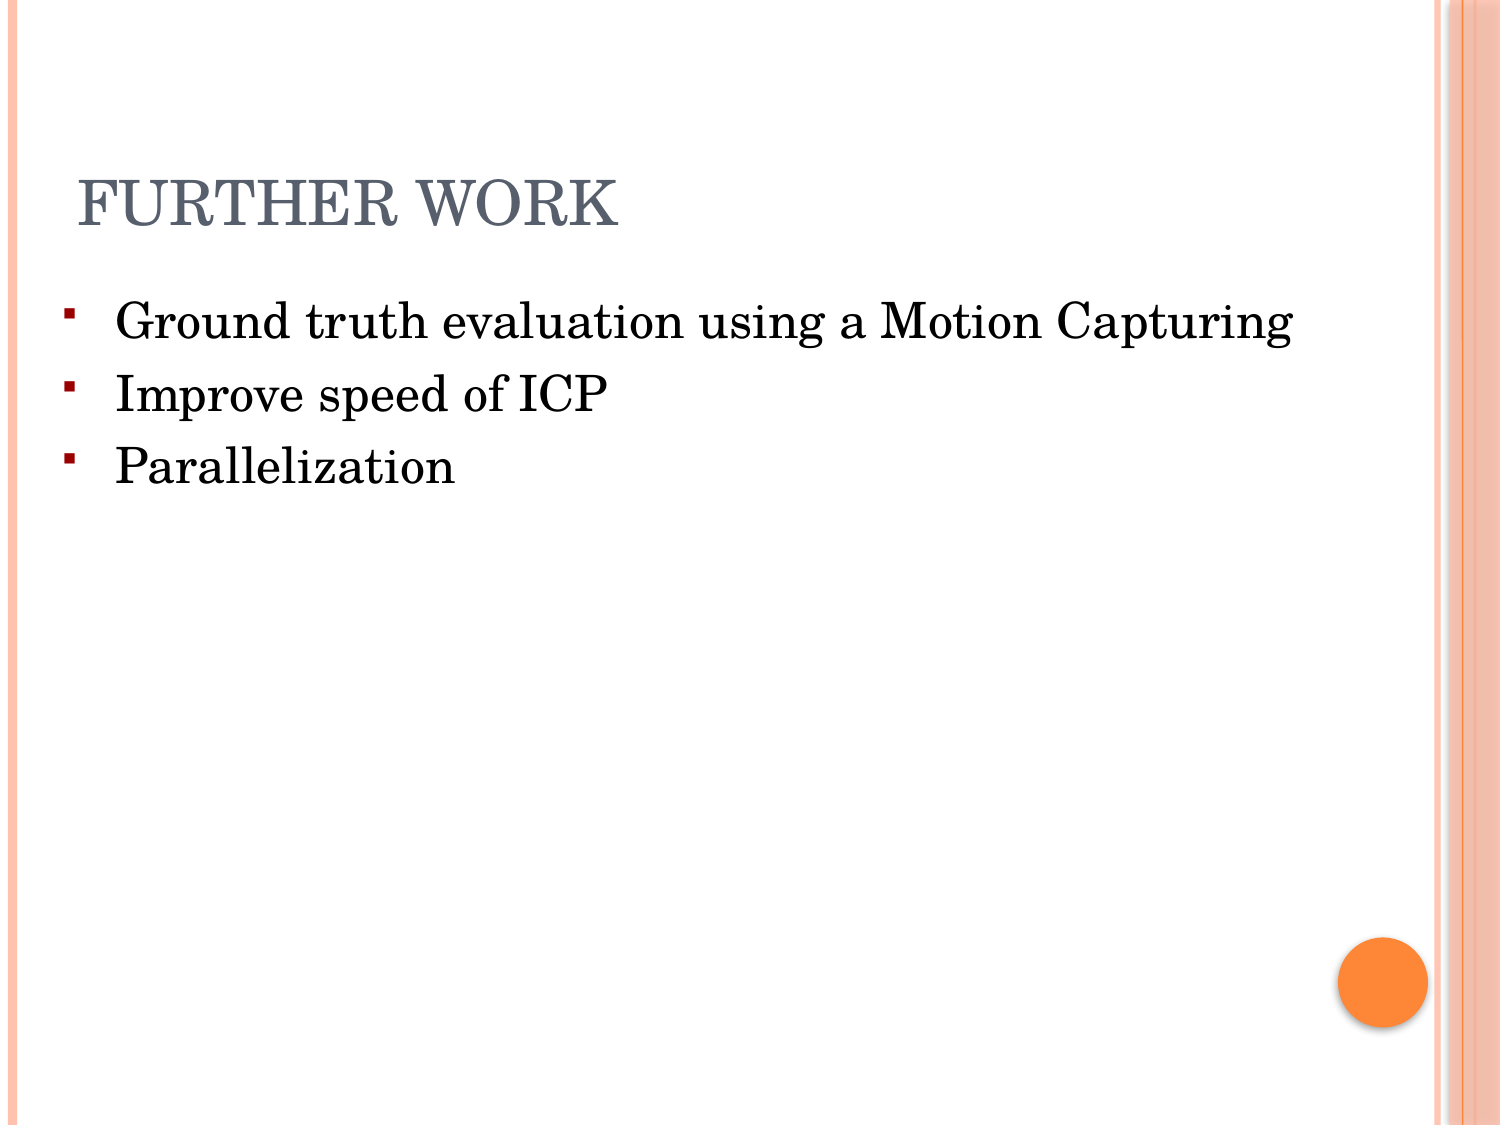

Further Work
Ground truth evaluation using a Motion Capturing
Improve speed of ICP
Parallelization